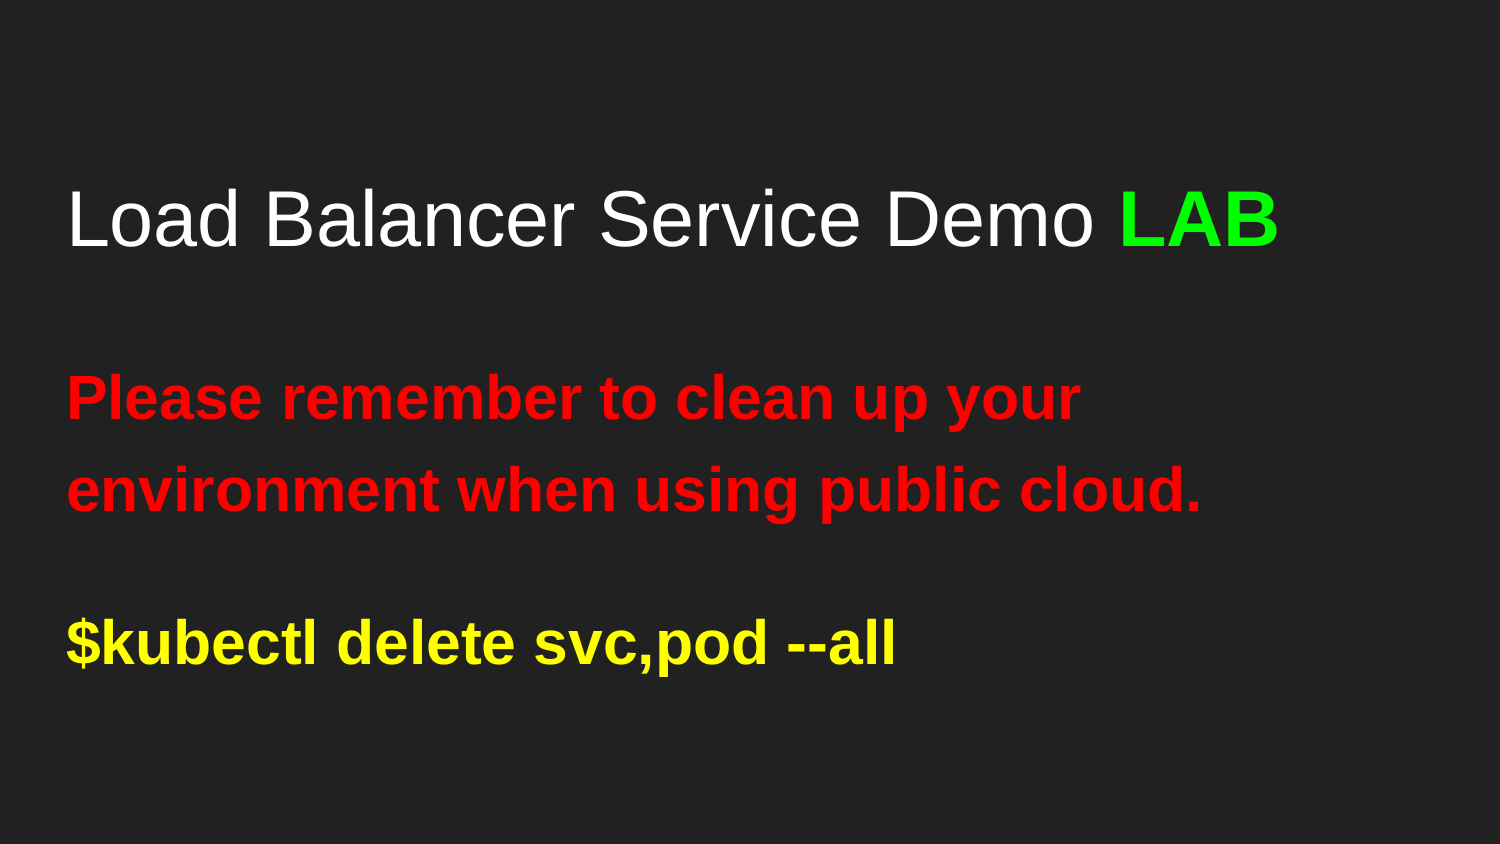

# Load Balancer Service Demo LAB

Please remember to clean up your environment when using public cloud.

$kubectl delete svc,pod --all